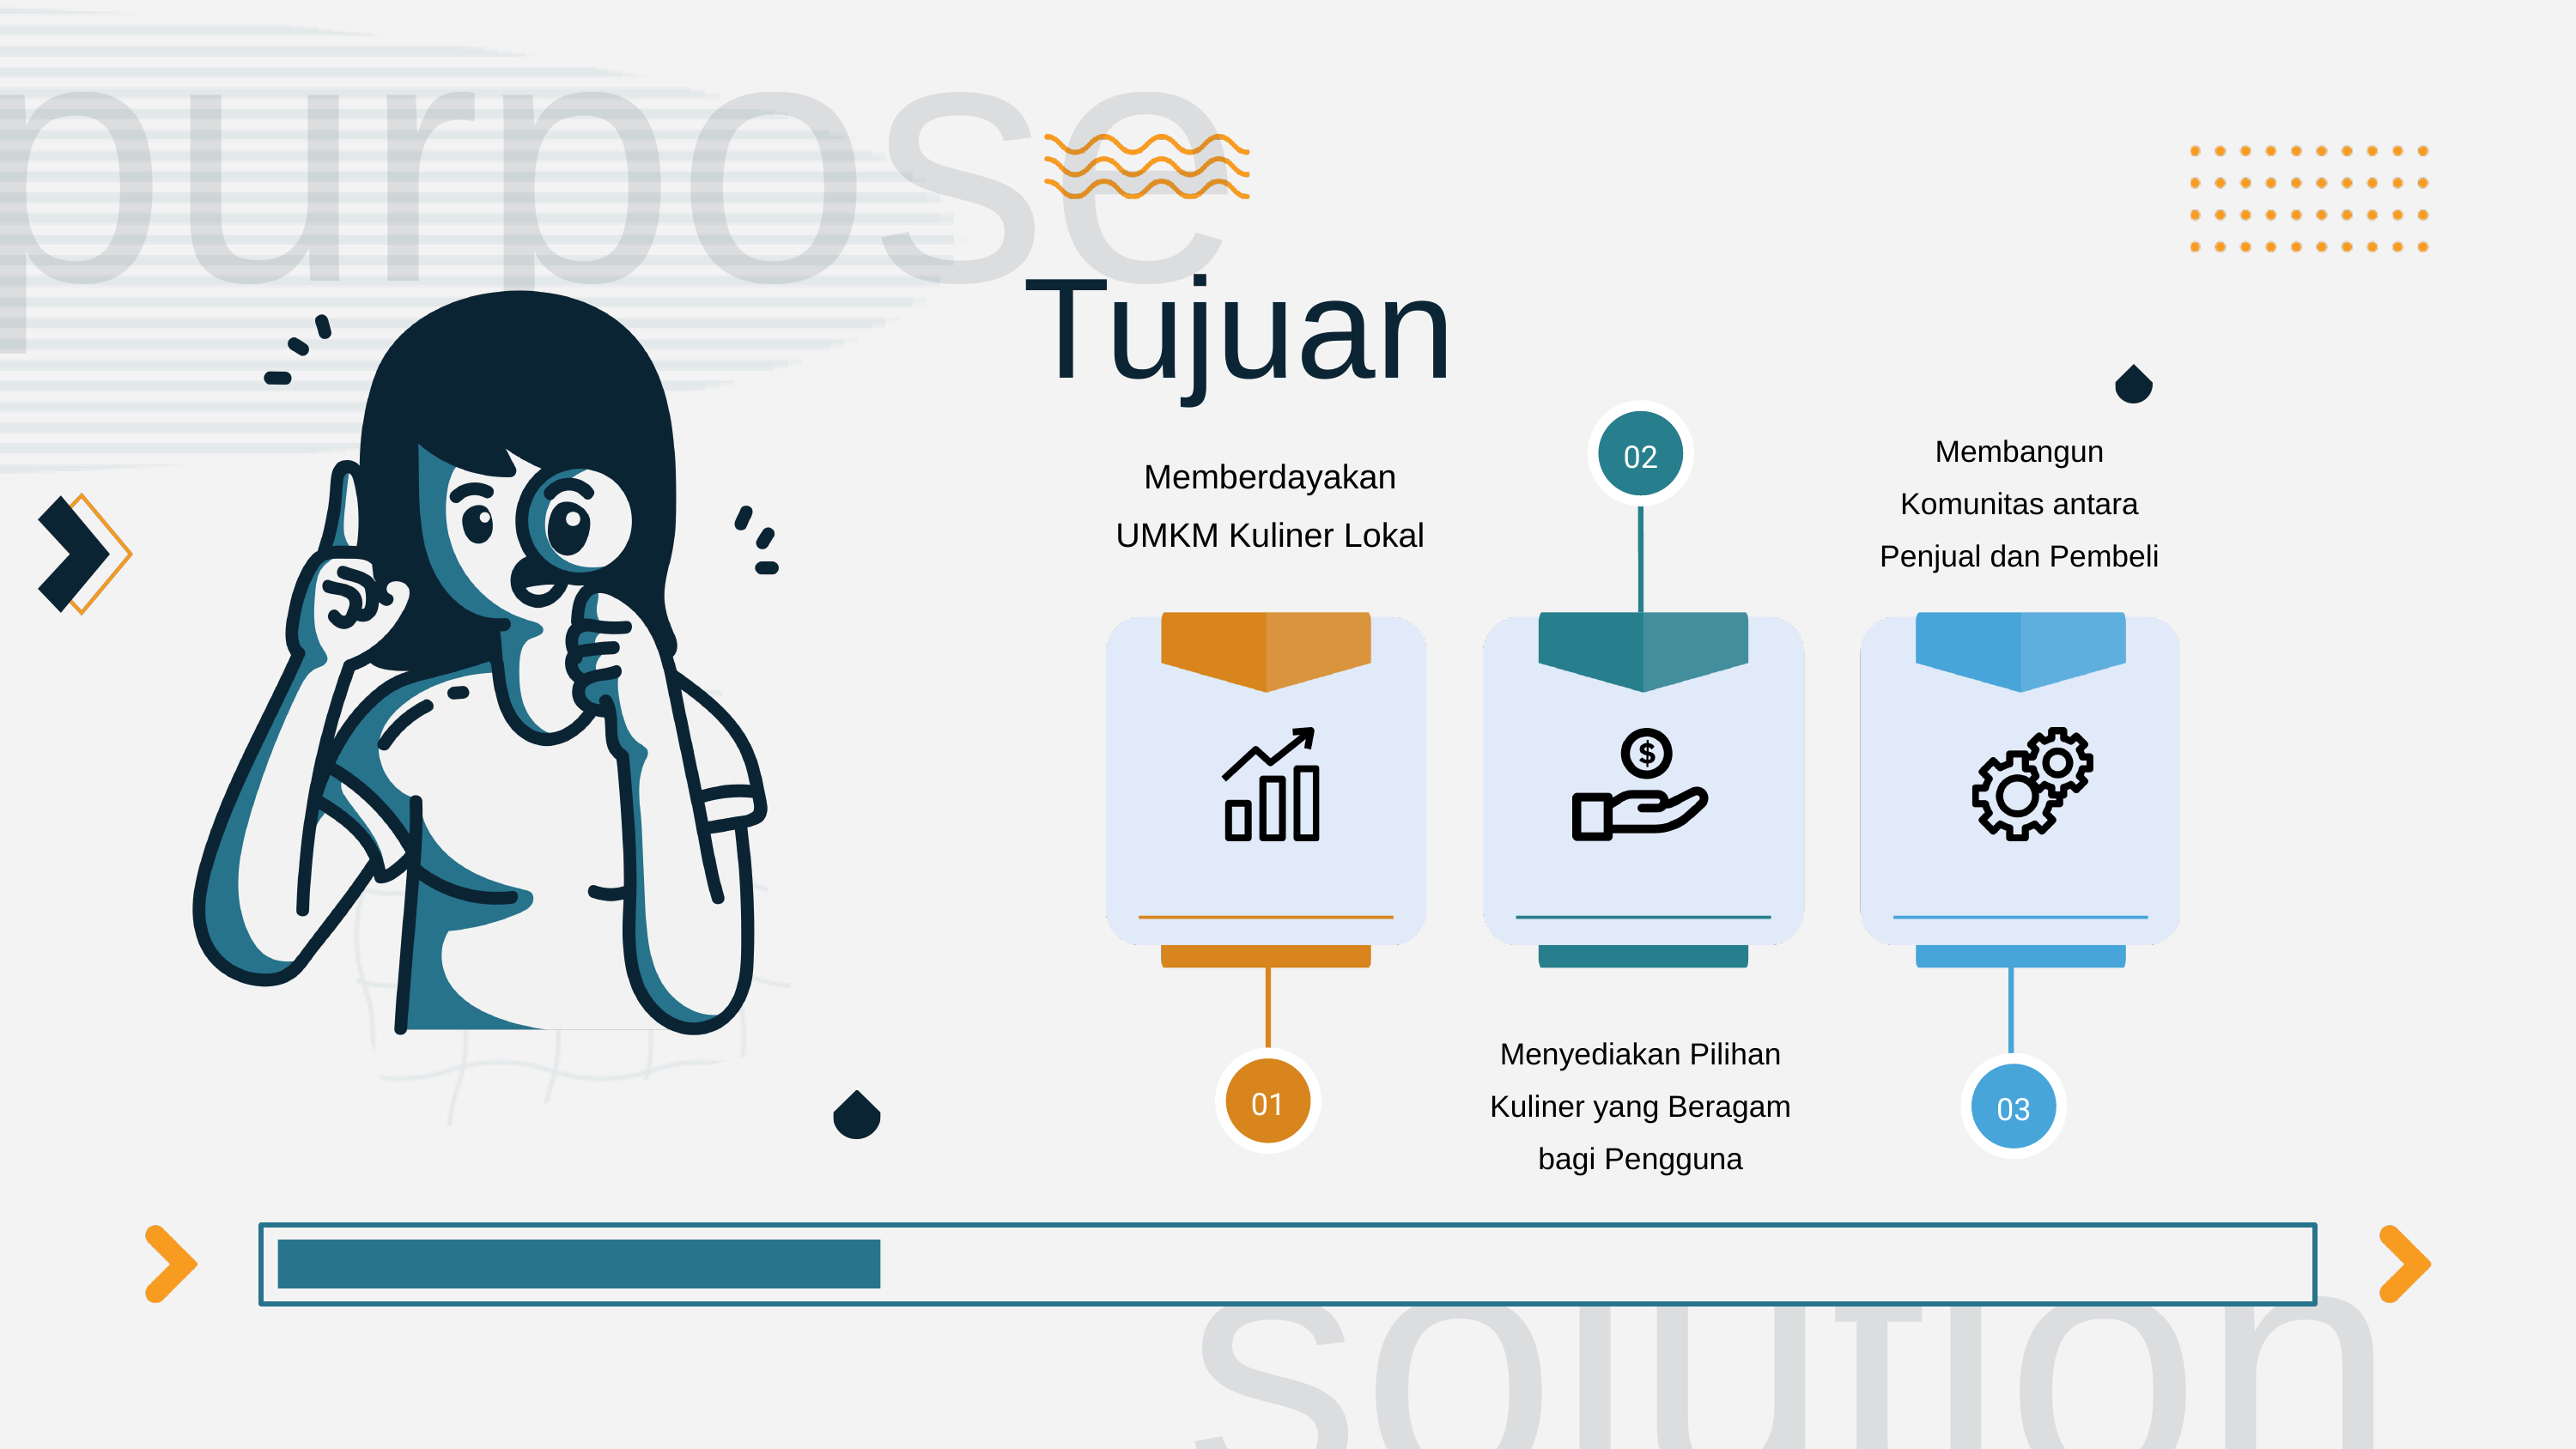

purpose

Tujuan

02
Membangun Komunitas antara Penjual dan Pembeli
Memberdayakan UMKM Kuliner Lokal

Menyediakan Pilihan Kuliner yang Beragam bagi Pengguna

01

03

solution